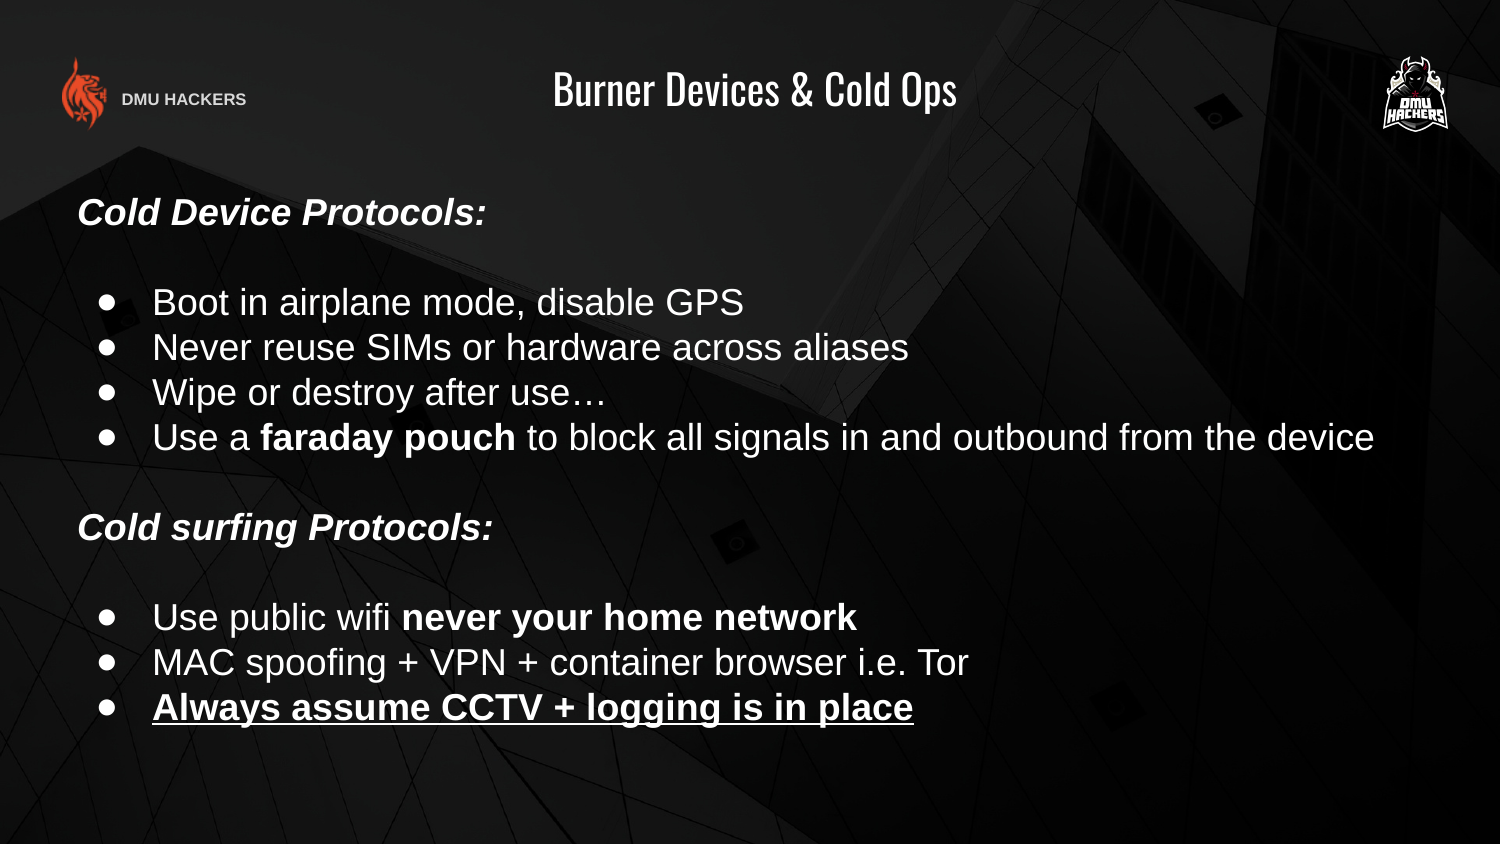

Burner Devices & Cold Ops

DMU HACKERS
Cold Device Protocols:

Boot in airplane mode, disable GPS
Never reuse SIMs or hardware across aliases
Wipe or destroy after use…
Use a faraday pouch to block all signals in and outbound from the device
Cold surfing Protocols:

Use public wifi never your home network
MAC spoofing + VPN + container browser i.e. Tor
Always assume CCTV + logging is in place